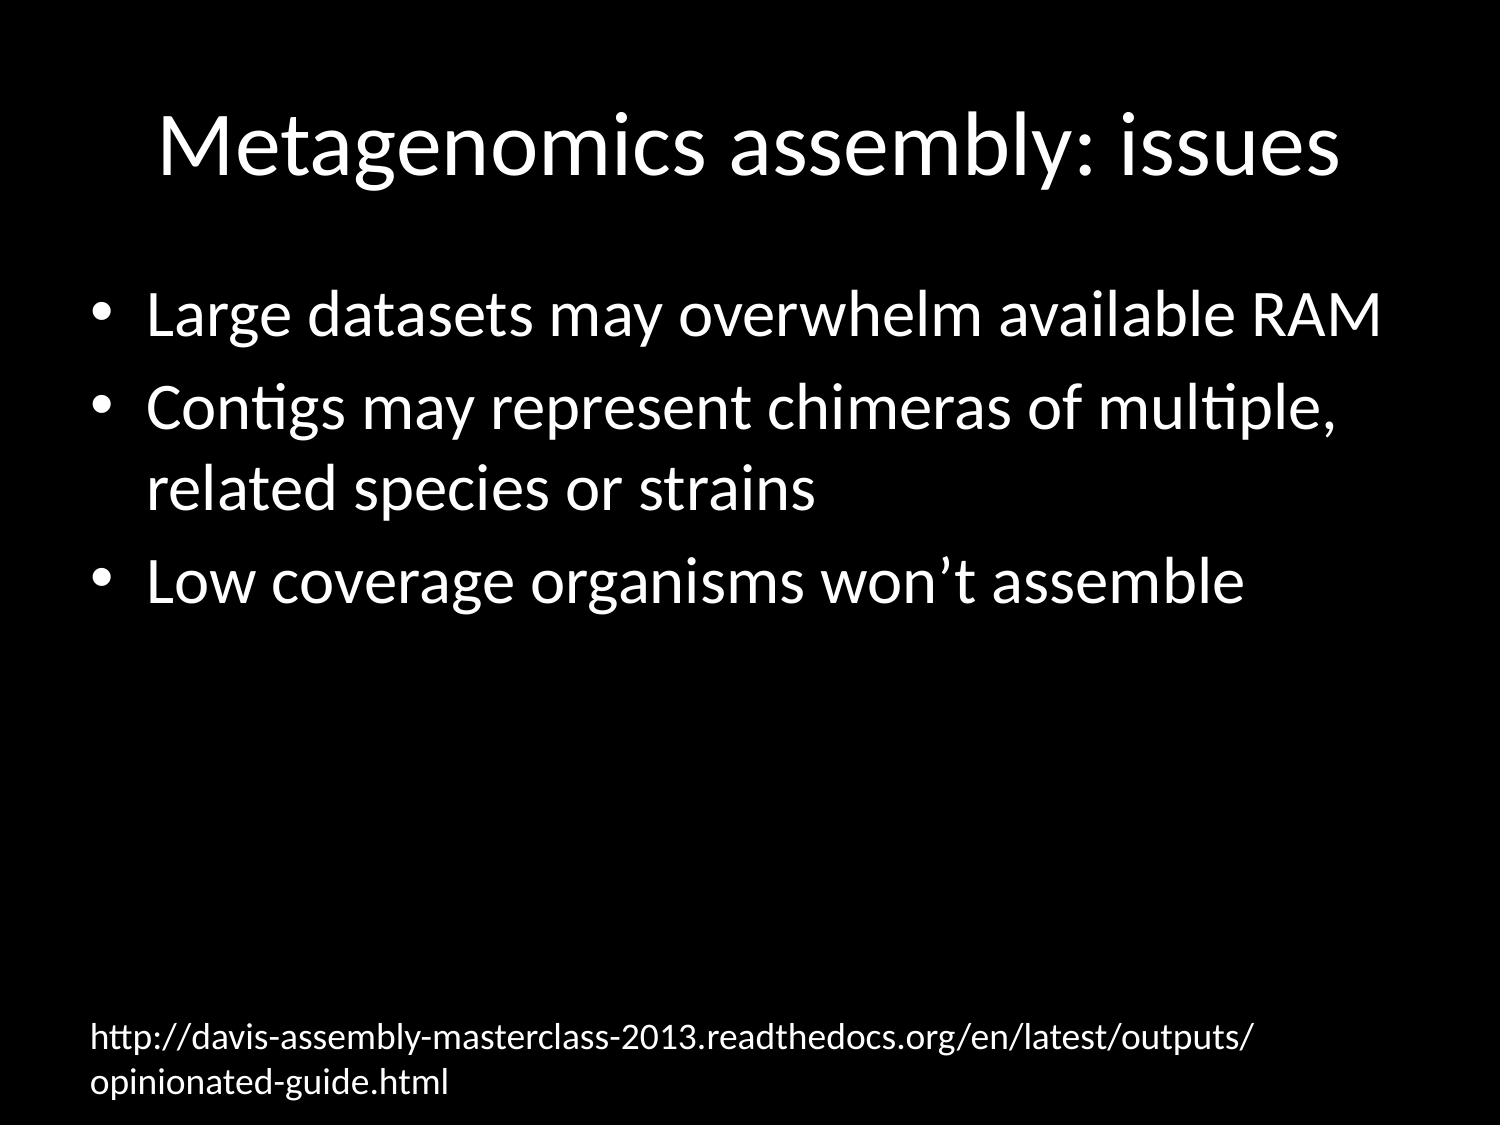

# Metagenomics assembly: issues
Large datasets may overwhelm available RAM
Contigs may represent chimeras of multiple, related species or strains
Low coverage organisms won’t assemble

http://davis-assembly-masterclass-2013.readthedocs.org/en/latest/outputs/opinionated-guide.html